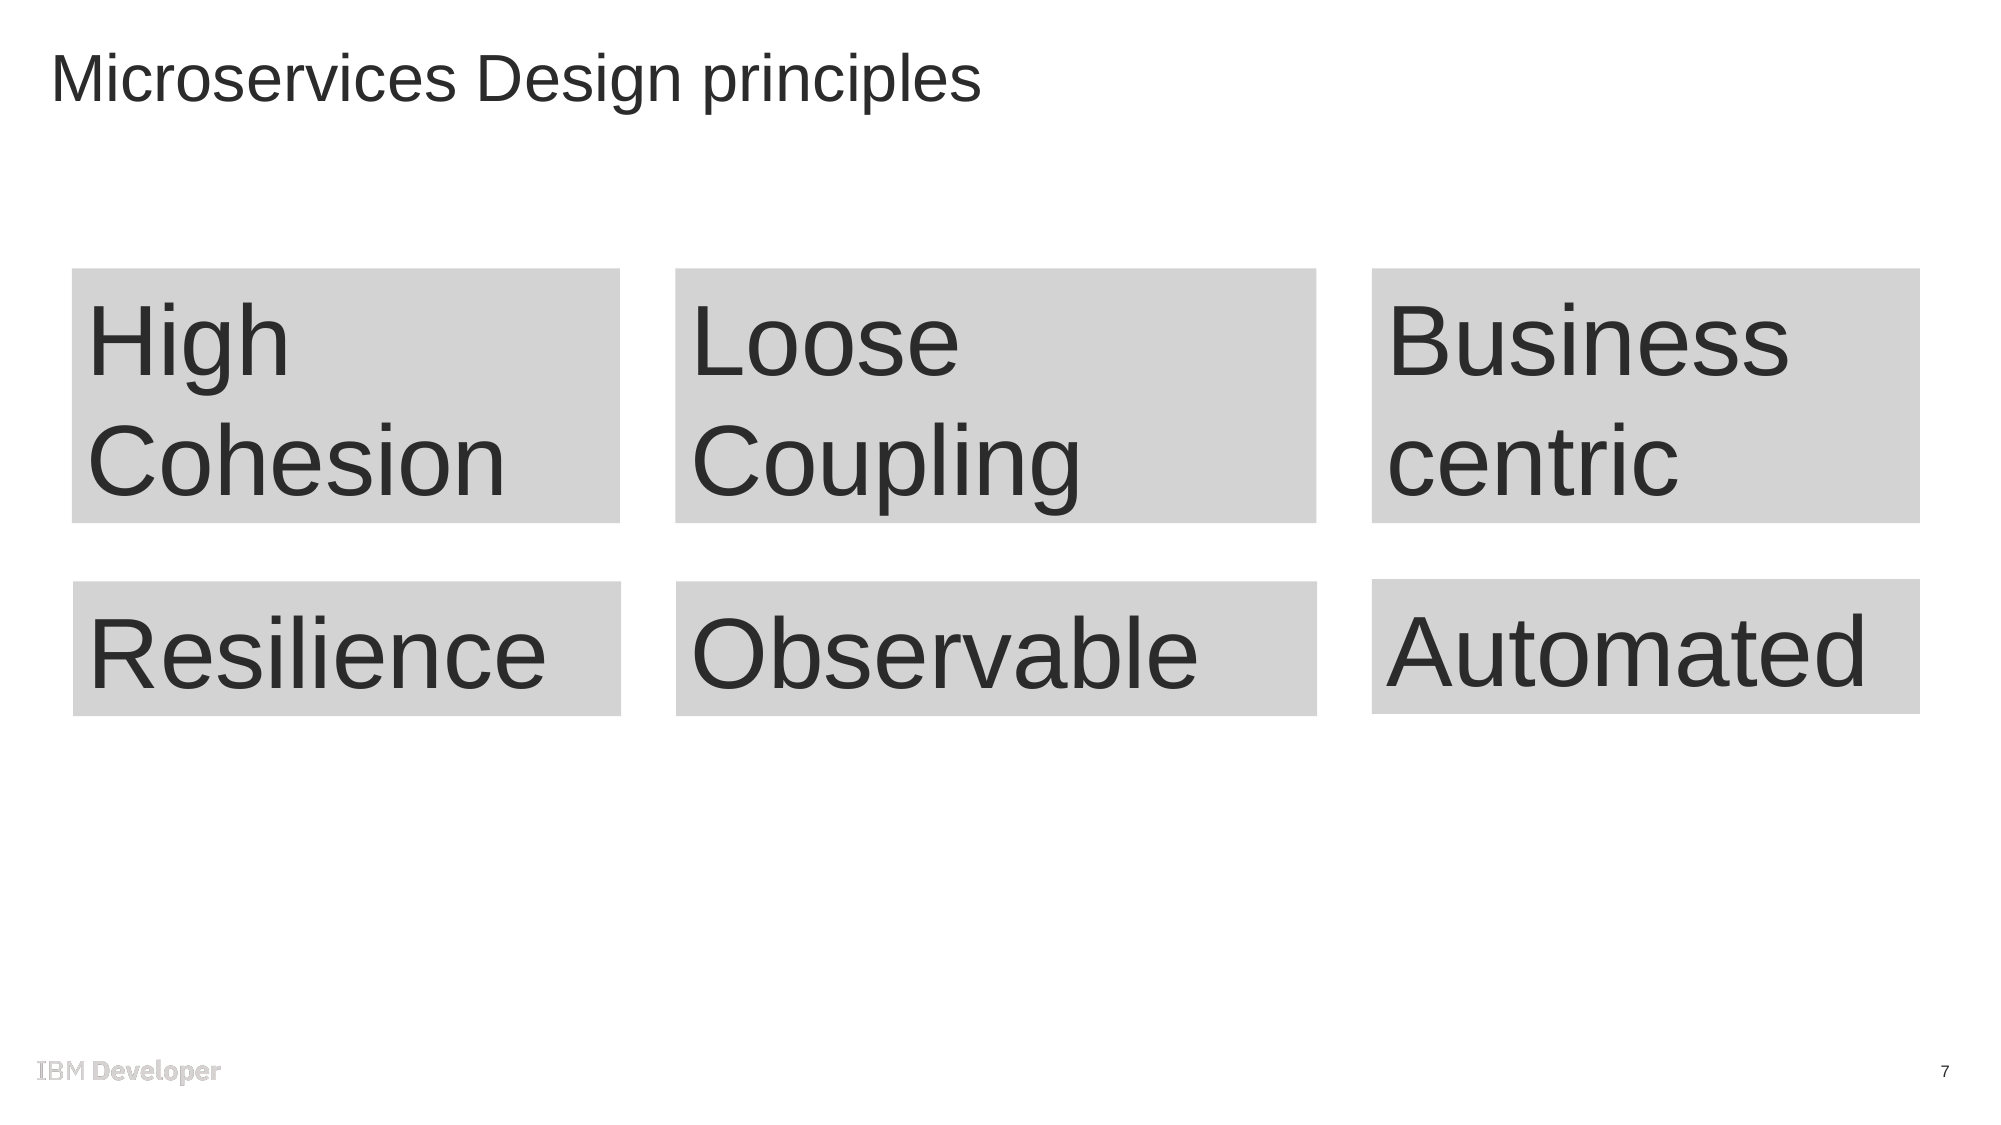

# Microservices Design principles
Loose Coupling
Business centric
High Cohesion
Automated
Resilience
Observable
7